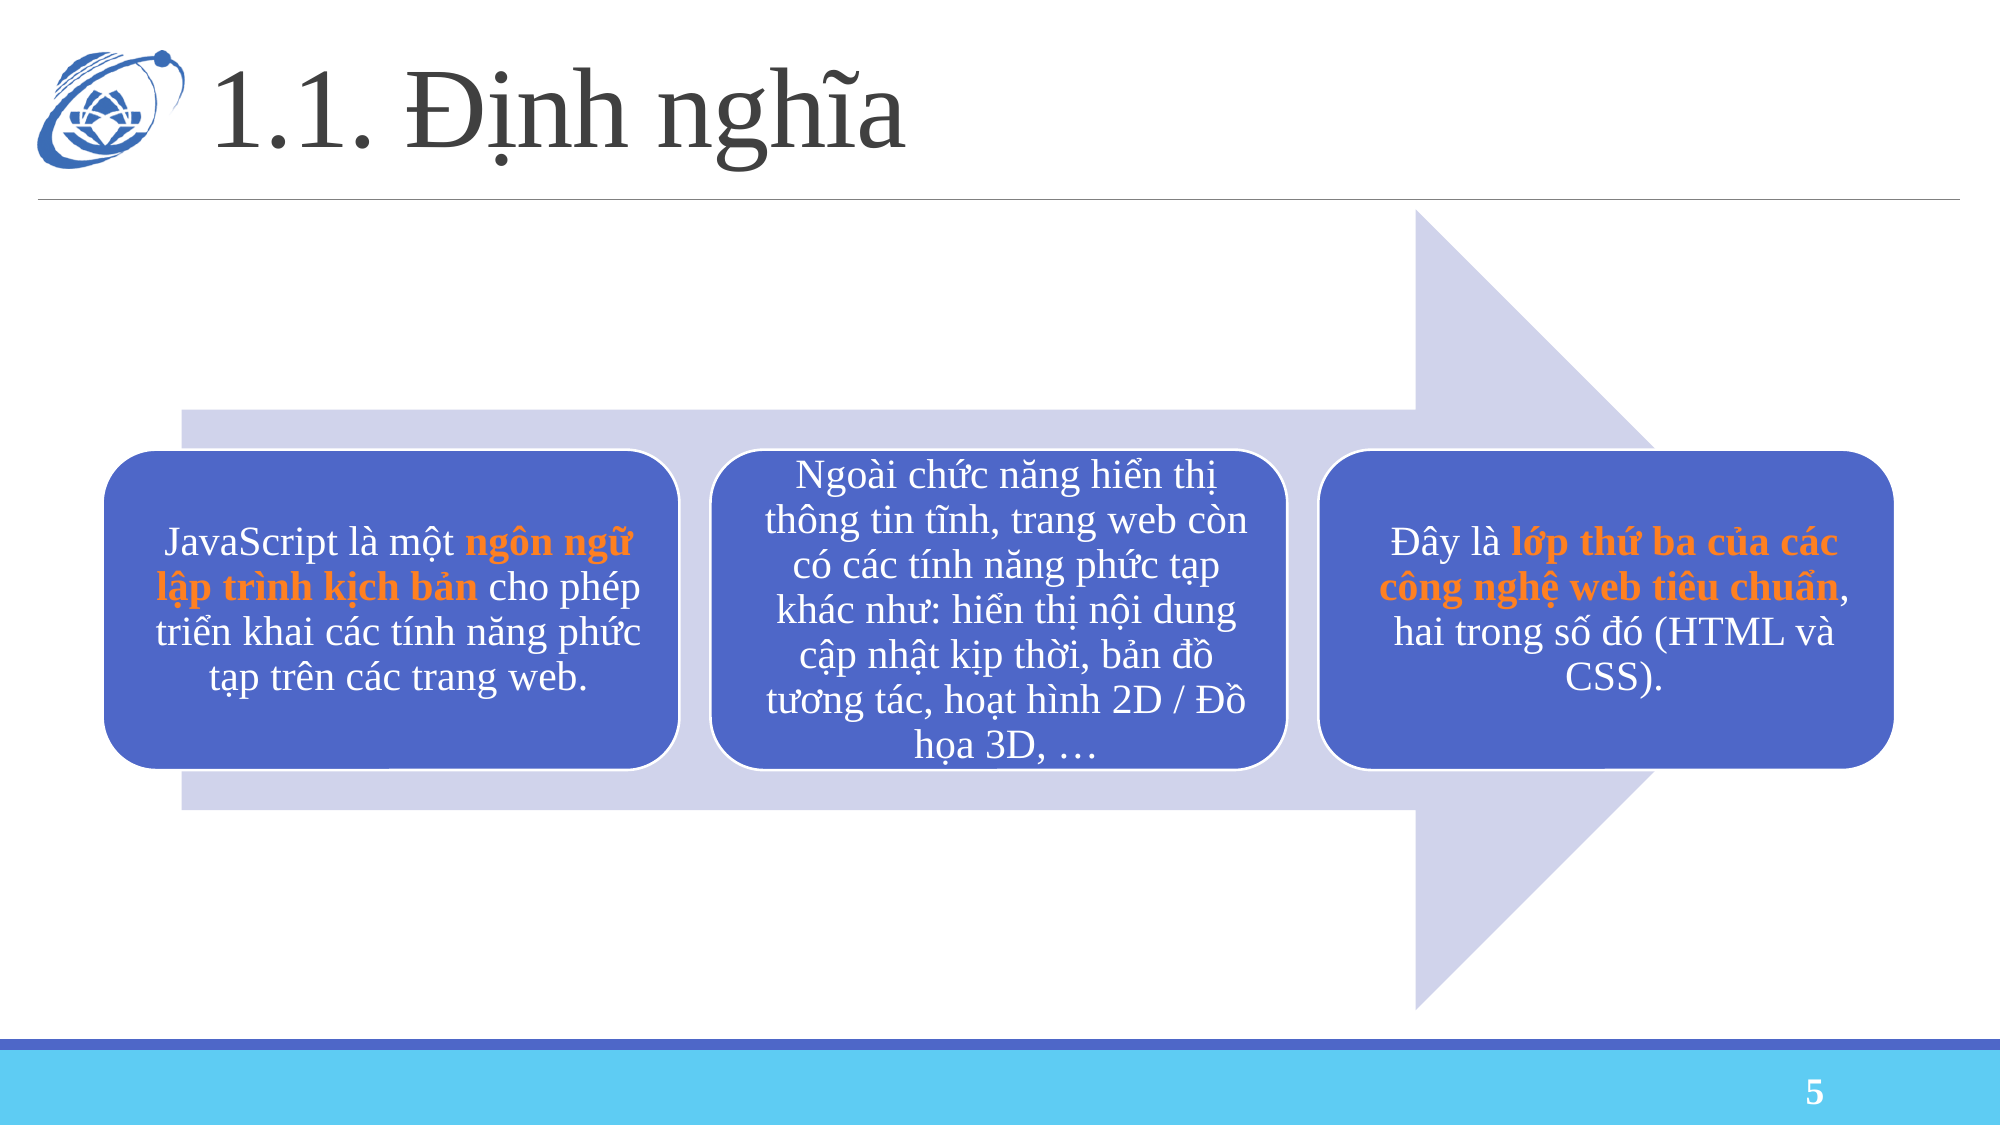

# 1.1. Định nghĩa
JavaScript là một ngôn ngữ lập trình kịch bản cho phép triển khai các tính năng phức tạp trên các trang web.
Ngoài chức năng hiển thị thông tin tĩnh, trang web còn có các tính năng phức tạp khác như: hiển thị nội dung cập nhật kịp thời, bản đồ tương tác, hoạt hình 2D / Đồ họa 3D, …
Đây là lớp thứ ba của các công nghệ web tiêu chuẩn, hai trong số đó (HTML và CSS).
5